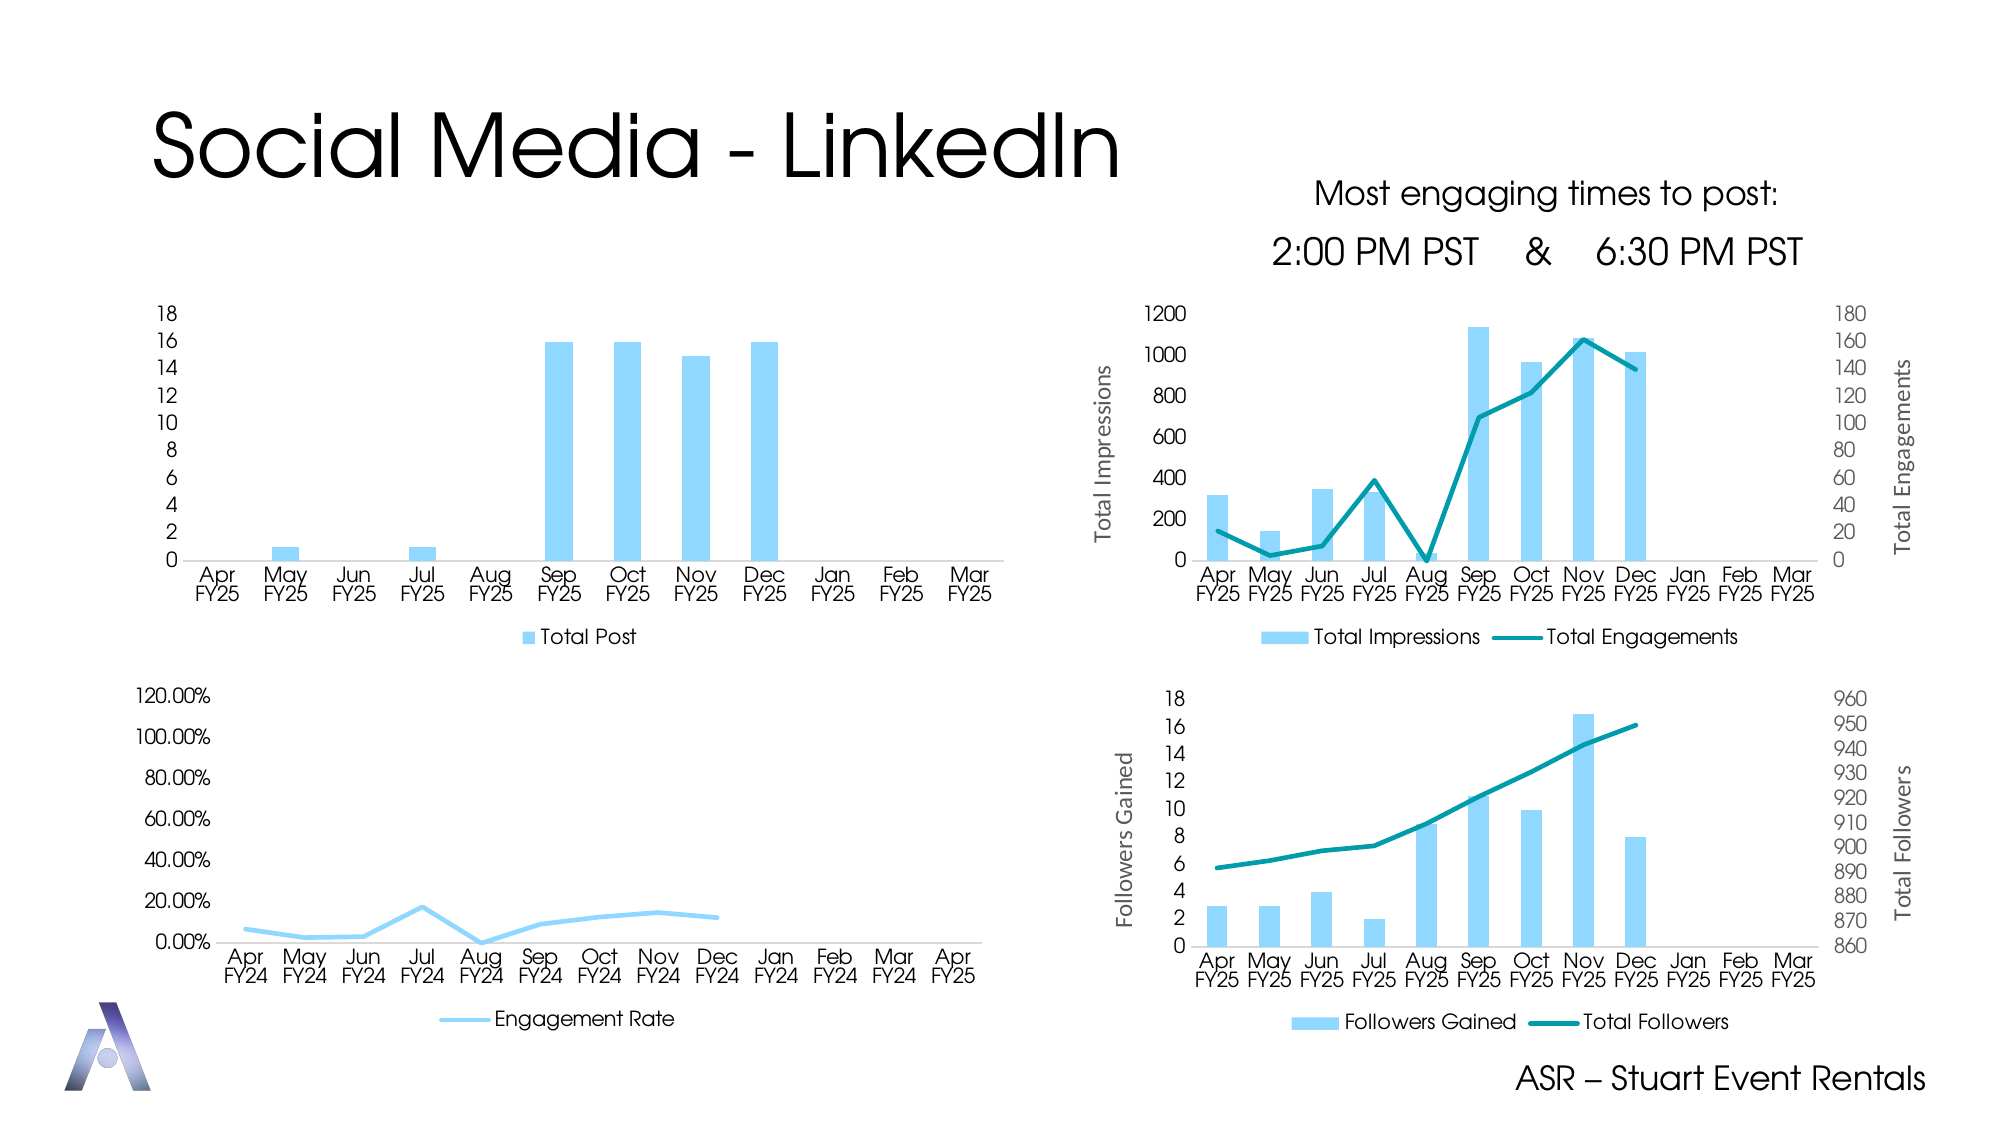

# Social Media - LinkedIn
Most engaging times to post:
2:00 PM PST
&
6:30 PM PST

### Chart

| Category | Total Post |
|---|---|
| Apr FY25 | 0.0 |
| May FY25 | 1.0 |
| Jun FY25 | 0.0 |
| Jul FY25 | 1.0 |
| Aug FY25 | 0.0 |
| Sep FY25 | 16.0 |
| Oct FY25 | 16.0 |
| Nov FY25 | 15.0 |
| Dec FY25 | 16.0 |
| Jan FY25 | None |
| Feb FY25 | None |
| Mar FY25 | None |

### Chart

| Category | Total Impressions | Total Engagements |
|---|---|---|
| Apr FY25 | 322.0 | 22.0 |
| May FY25 | 148.0 | 4.0 |
| Jun FY25 | 350.0 | 11.0 |
| Jul FY25 | 334.0 | 59.0 |
| Aug FY25 | 40.0 | 0.0 |
| Sep FY25 | 1140.0 | 105.0 |
| Oct FY25 | 968.0 | 123.0 |
| Nov FY25 | 1086.0 | 162.0 |
| Dec FY25 | 1016.0 | 140.0 |
| Jan FY25 | None | None |
| Feb FY25 | None | None |
| Mar FY25 | None | None |

[unsupported chart]

### Chart

| Category | Followers Gained | Total Followers |
|---|---|---|
| Apr FY25 | 3.0 | 892.0 |
| May FY25 | 3.0 | 895.0 |
| Jun FY25 | 4.0 | 899.0 |
| Jul FY25 | 2.0 | 901.0 |
| Aug FY25 | 9.0 | 910.0 |
| Sep FY25 | 11.0 | 921.0 |
| Oct FY25 | 10.0 | 931.0 |
| Nov FY25 | 17.0 | 942.0 |
| Dec FY25 | 8.0 | 950.0 |
| Jan FY25 | None | None |
| Feb FY25 | None | None |
| Mar FY25 | None | None |
ASR – Stuart Event Rentals